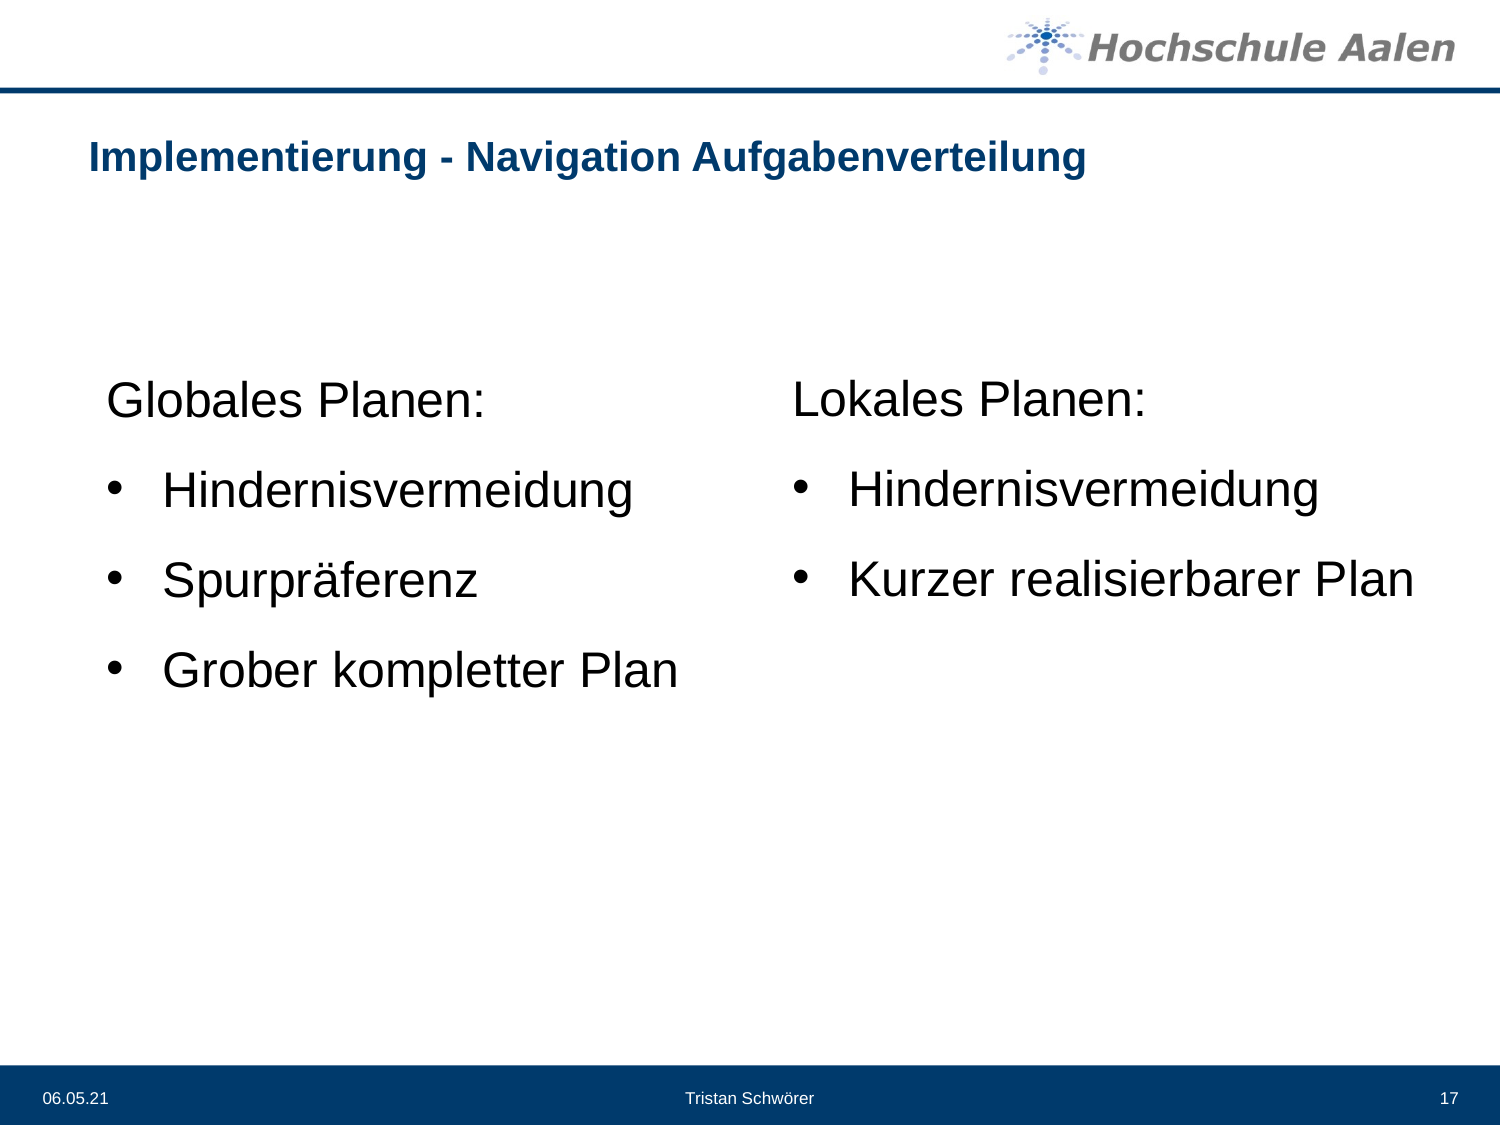

# Implementierung - Navigation Aufgabenverteilung
Globales Planen:
Hindernisvermeidung
Spurpräferenz
Grober kompletter Plan

Lokales Planen:
Hindernisvermeidung
Kurzer realisierbarer Plan
06.05.21
Tristan Schwörer
17